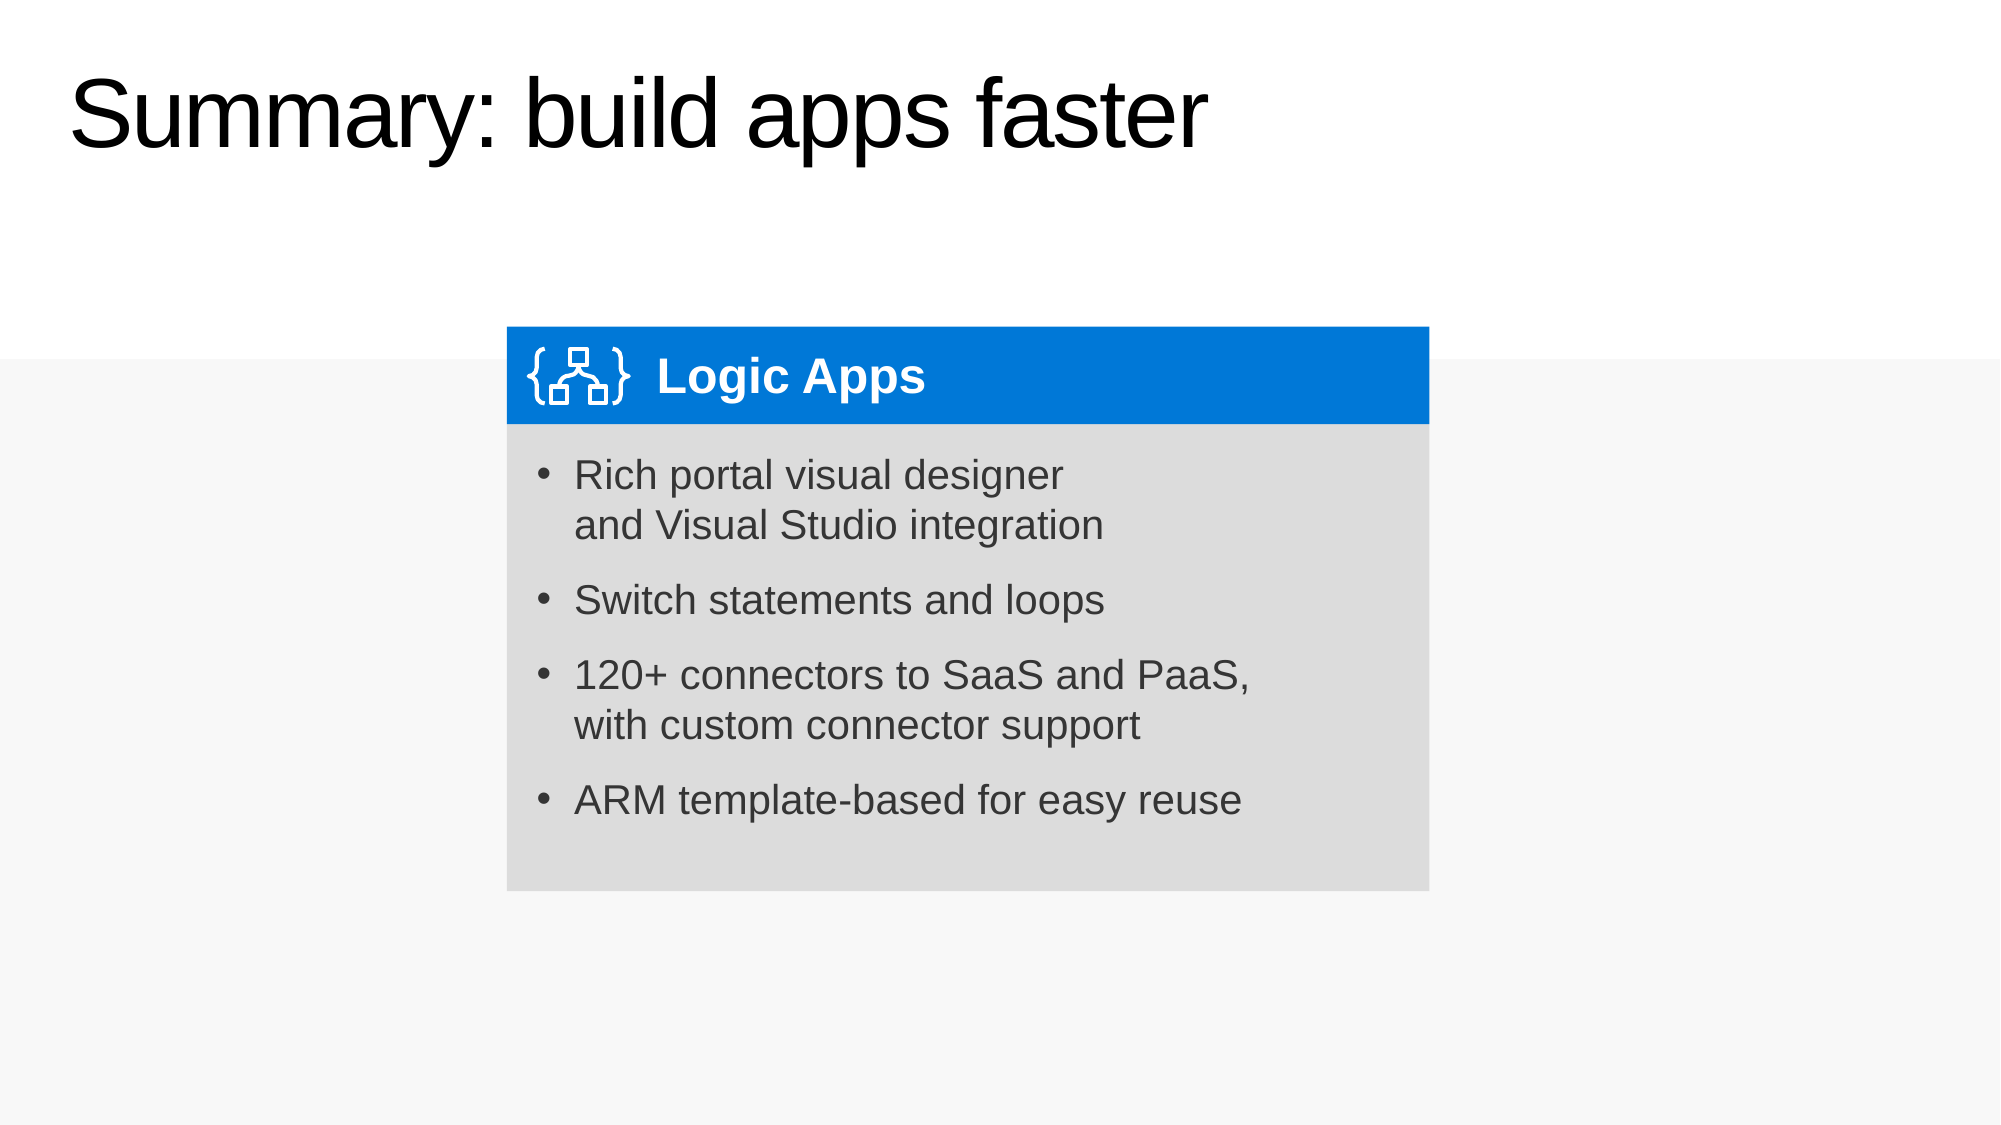

# Summary: build apps faster
Logic Apps

Rich portal visual designer
and Visual Studio integration
Switch statements and loops
120+ connectors to SaaS and PaaS,
with custom connector support
ARM template-based for easy reuse